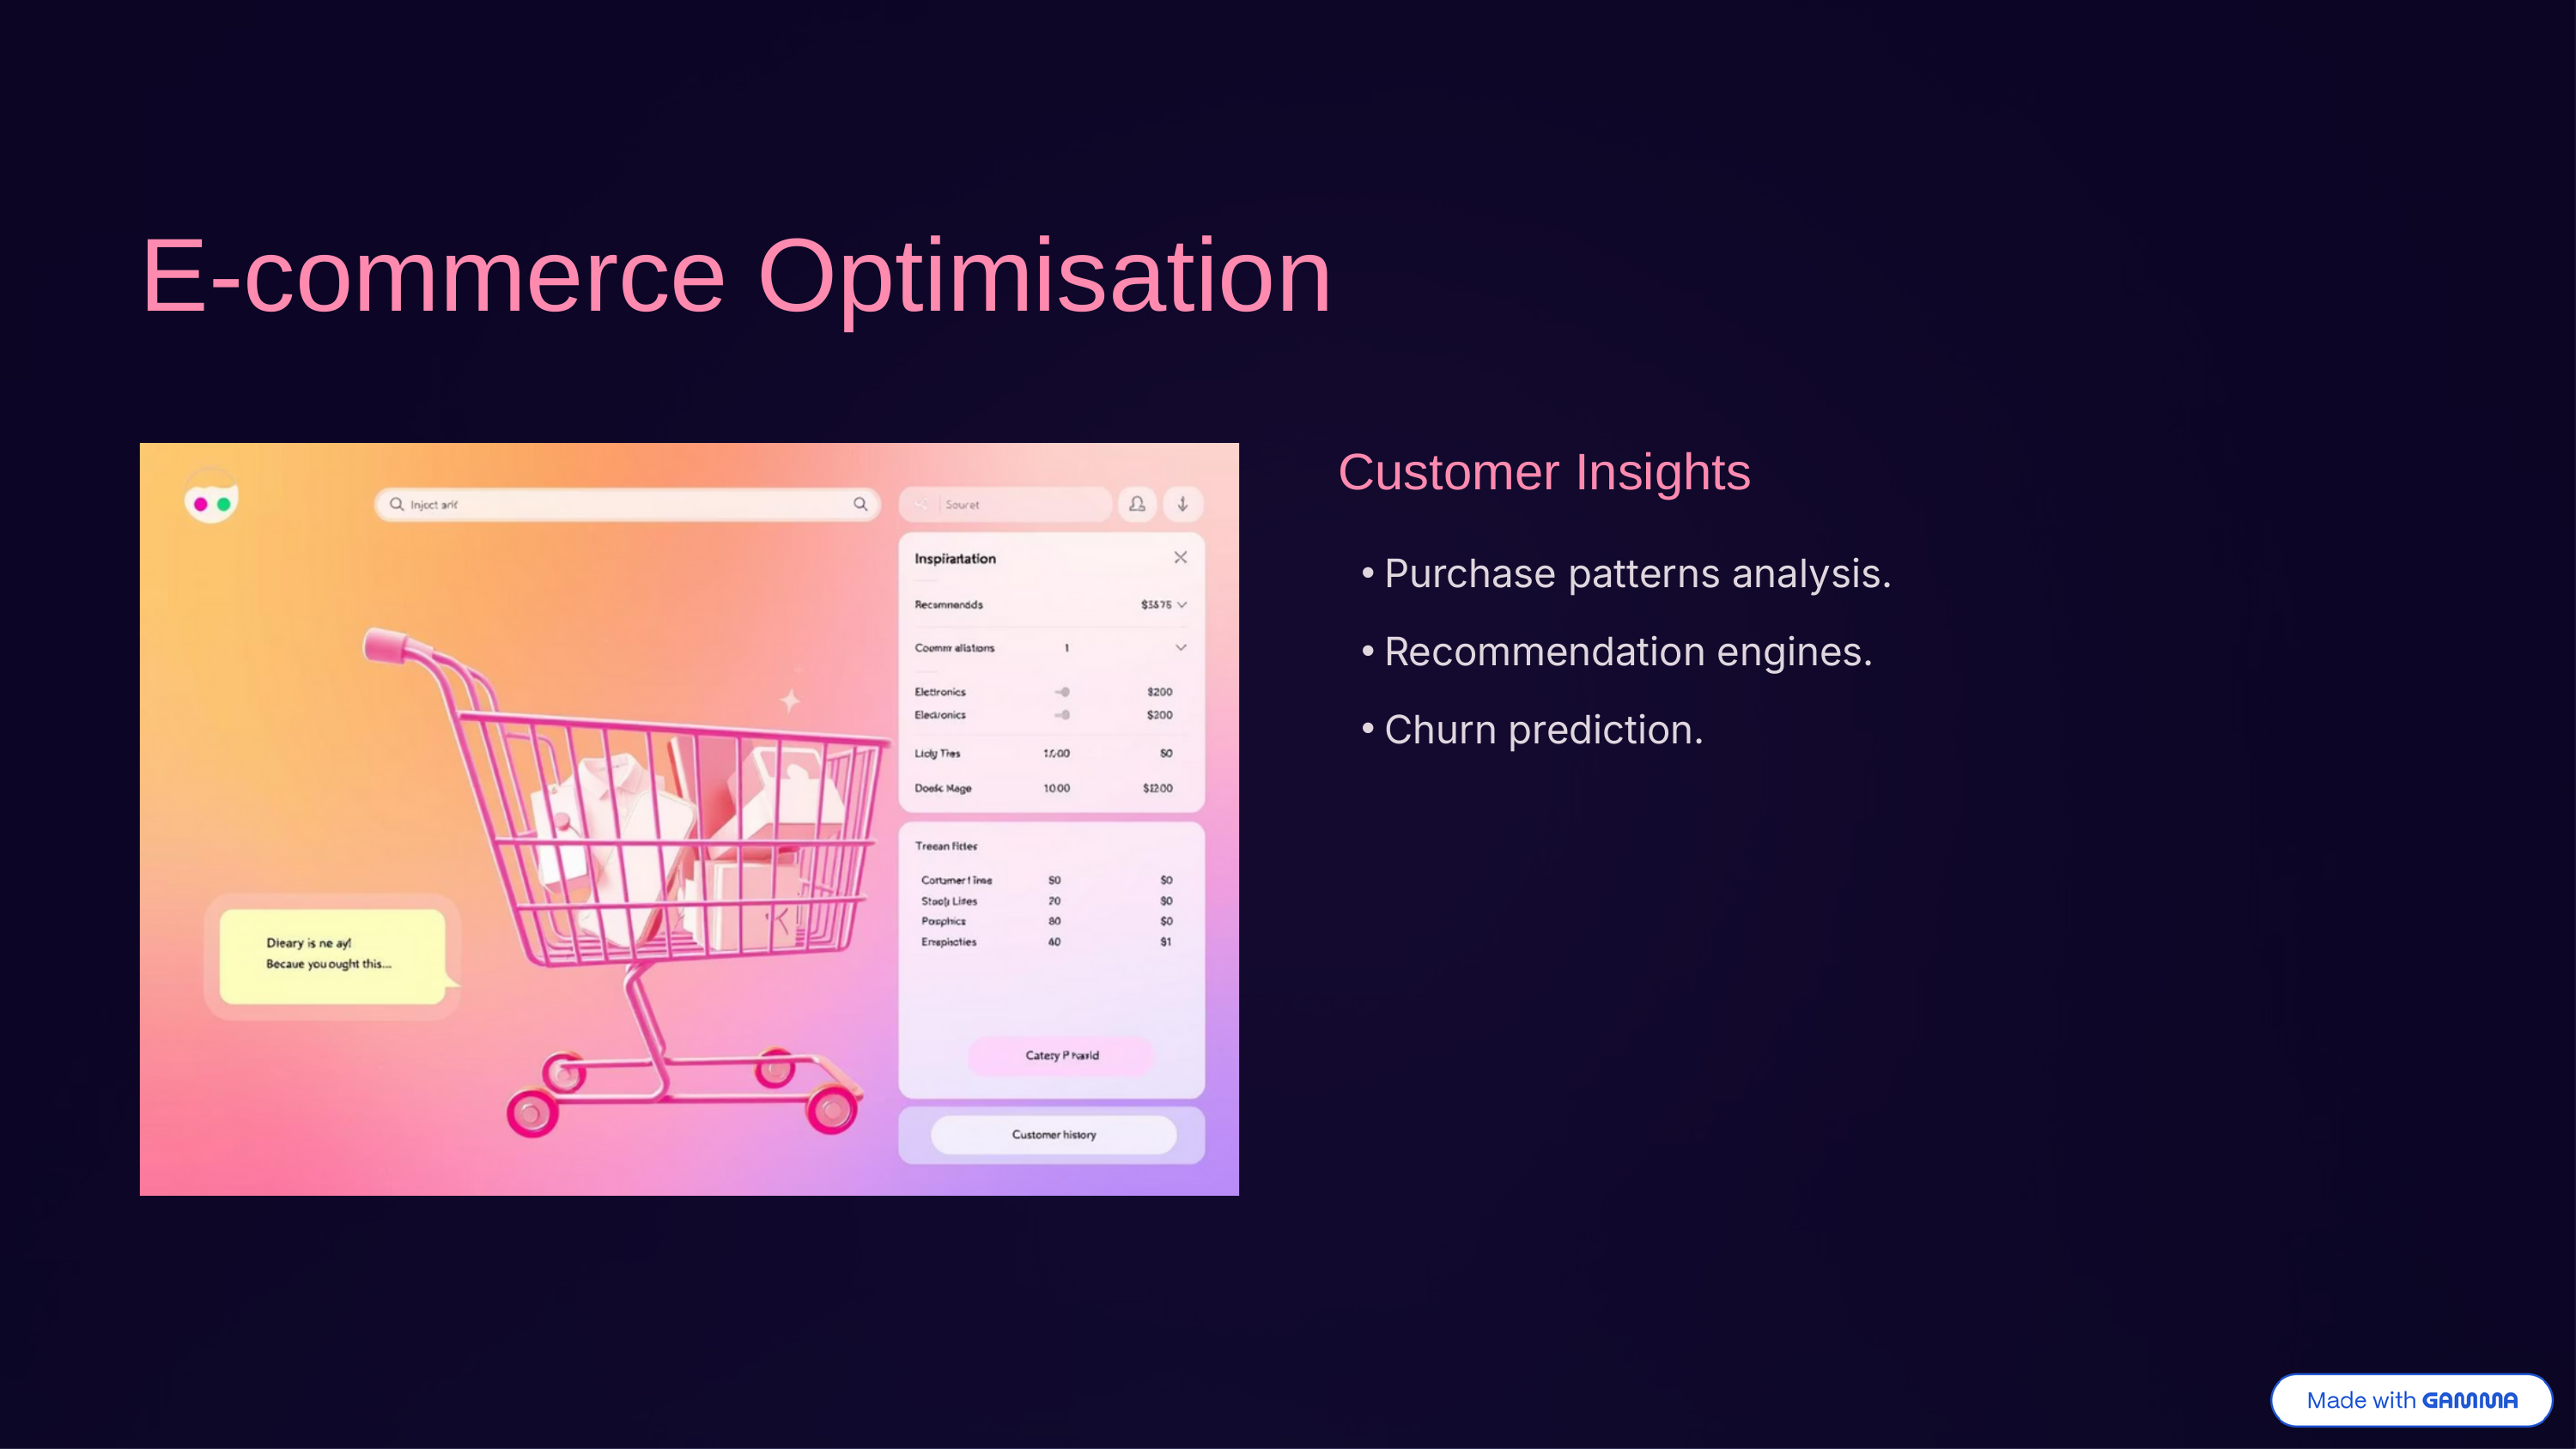

E-commerce Optimisation
Customer Insights

Purchase patterns analysis.
Recommendation engines.
Churn prediction.